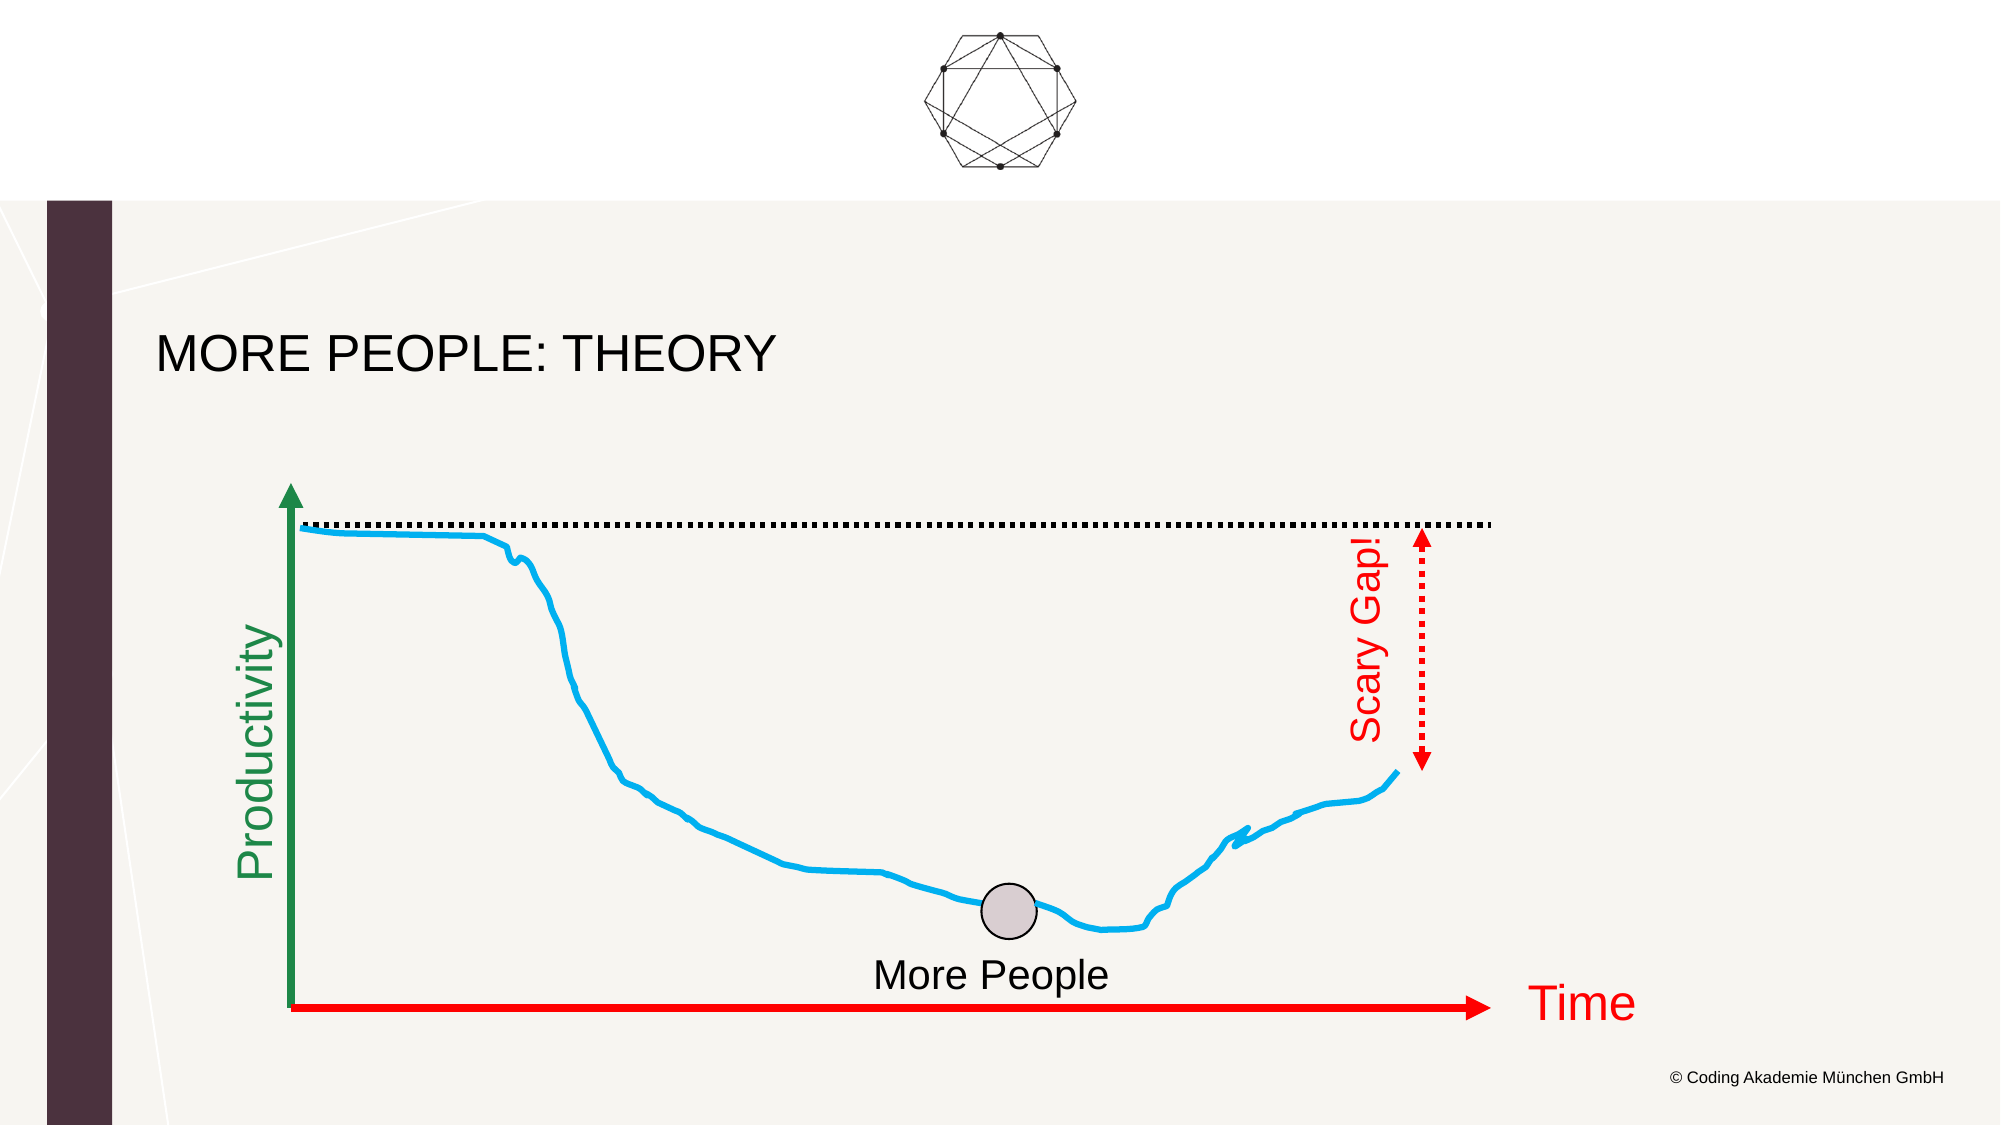

More People: Theory

Scary Gap!
Productivity

More People
Time
© Coding Akademie München GmbH